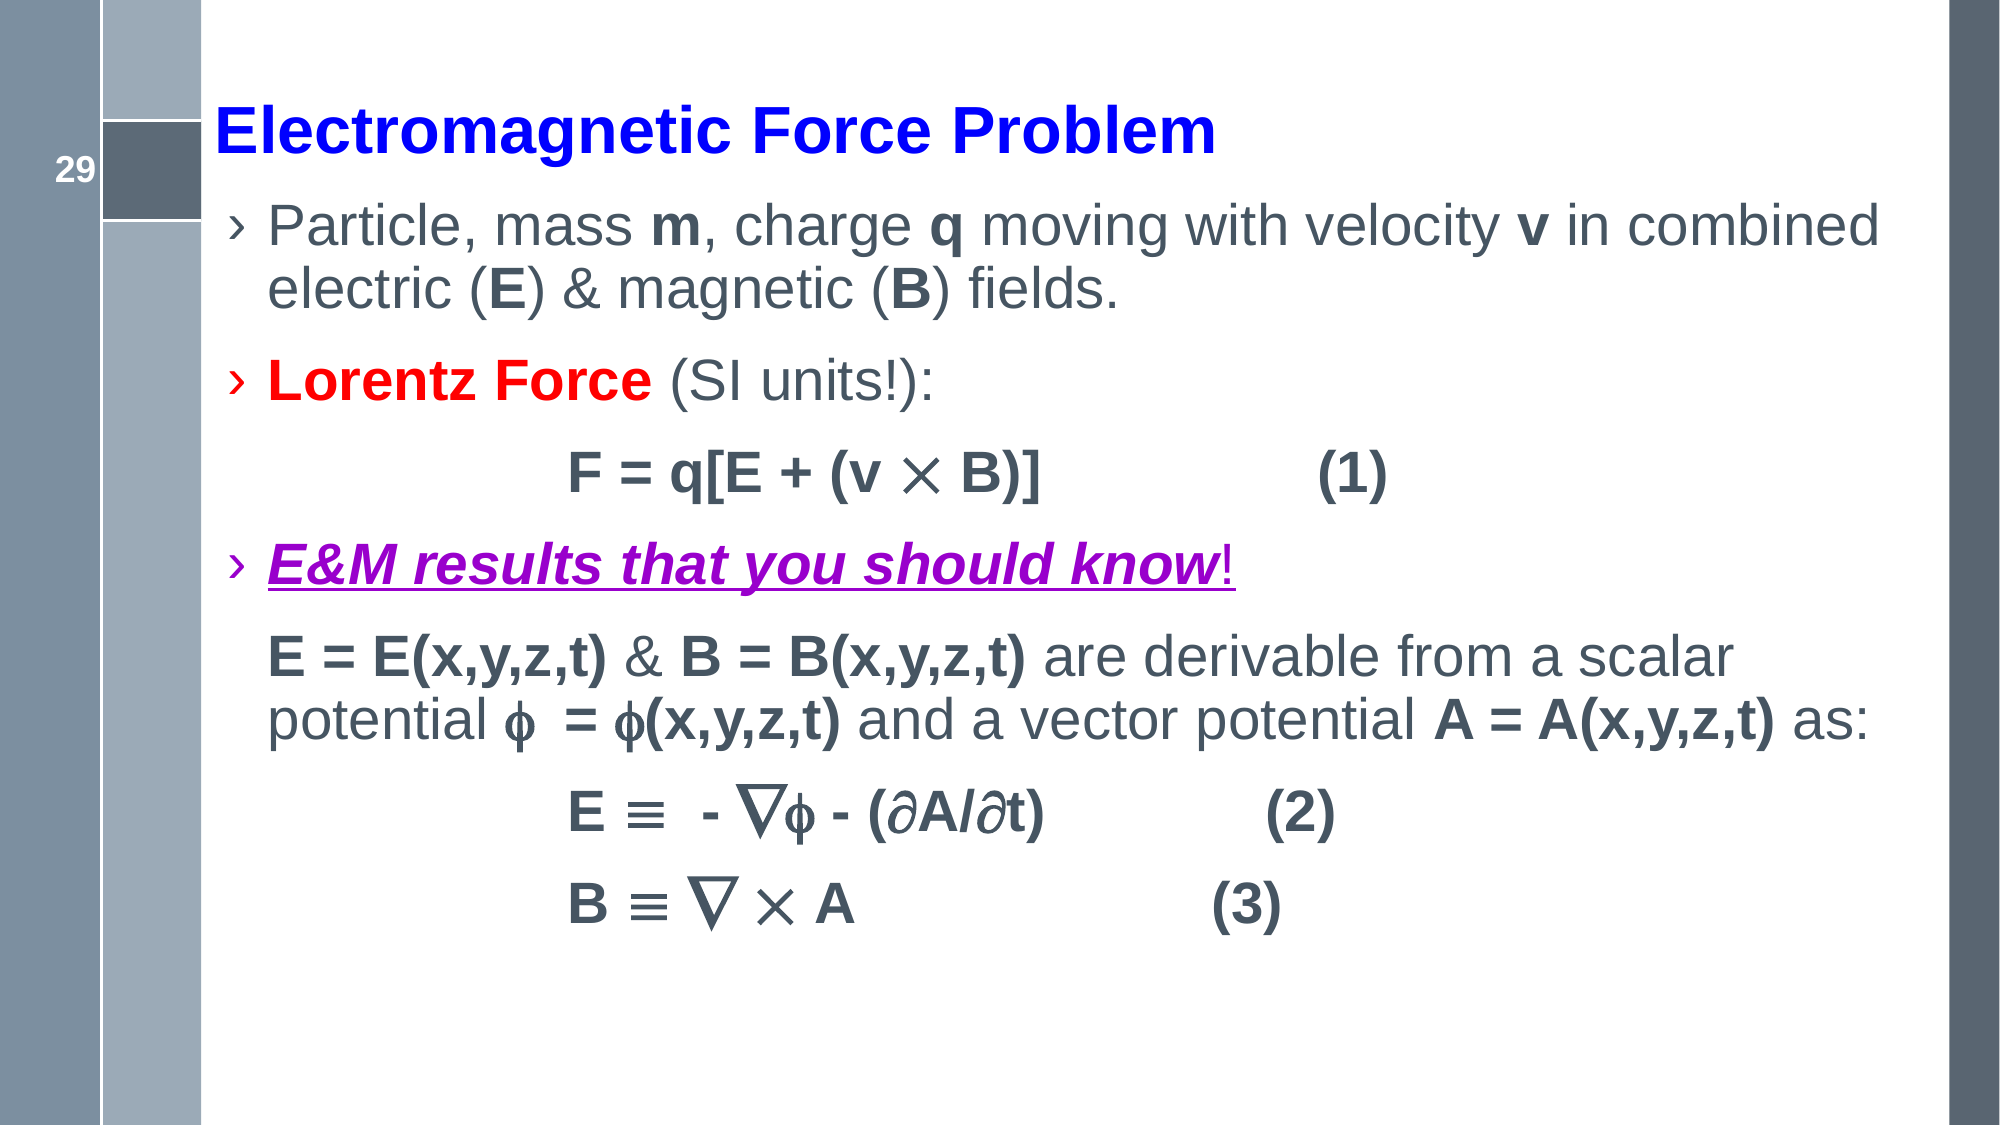

# Electromagnetic Force Problem
Particle, mass m, charge q moving with velocity v in combined electric (E) & magnetic (B) fields.
Lorentz Force (SI units!):
			F = q[E + (v × B)]                 (1)
E&M results that you should know!
	E = E(x,y,z,t) & B = B(x,y,z,t) are derivable from a scalar potential φ = φ(x,y,z,t) and a vector potential A = A(x,y,z,t) as:
			E ≡  - ∇φ - (∂A/∂t)       	      (2)
			B ≡ ∇ × A                      (3)